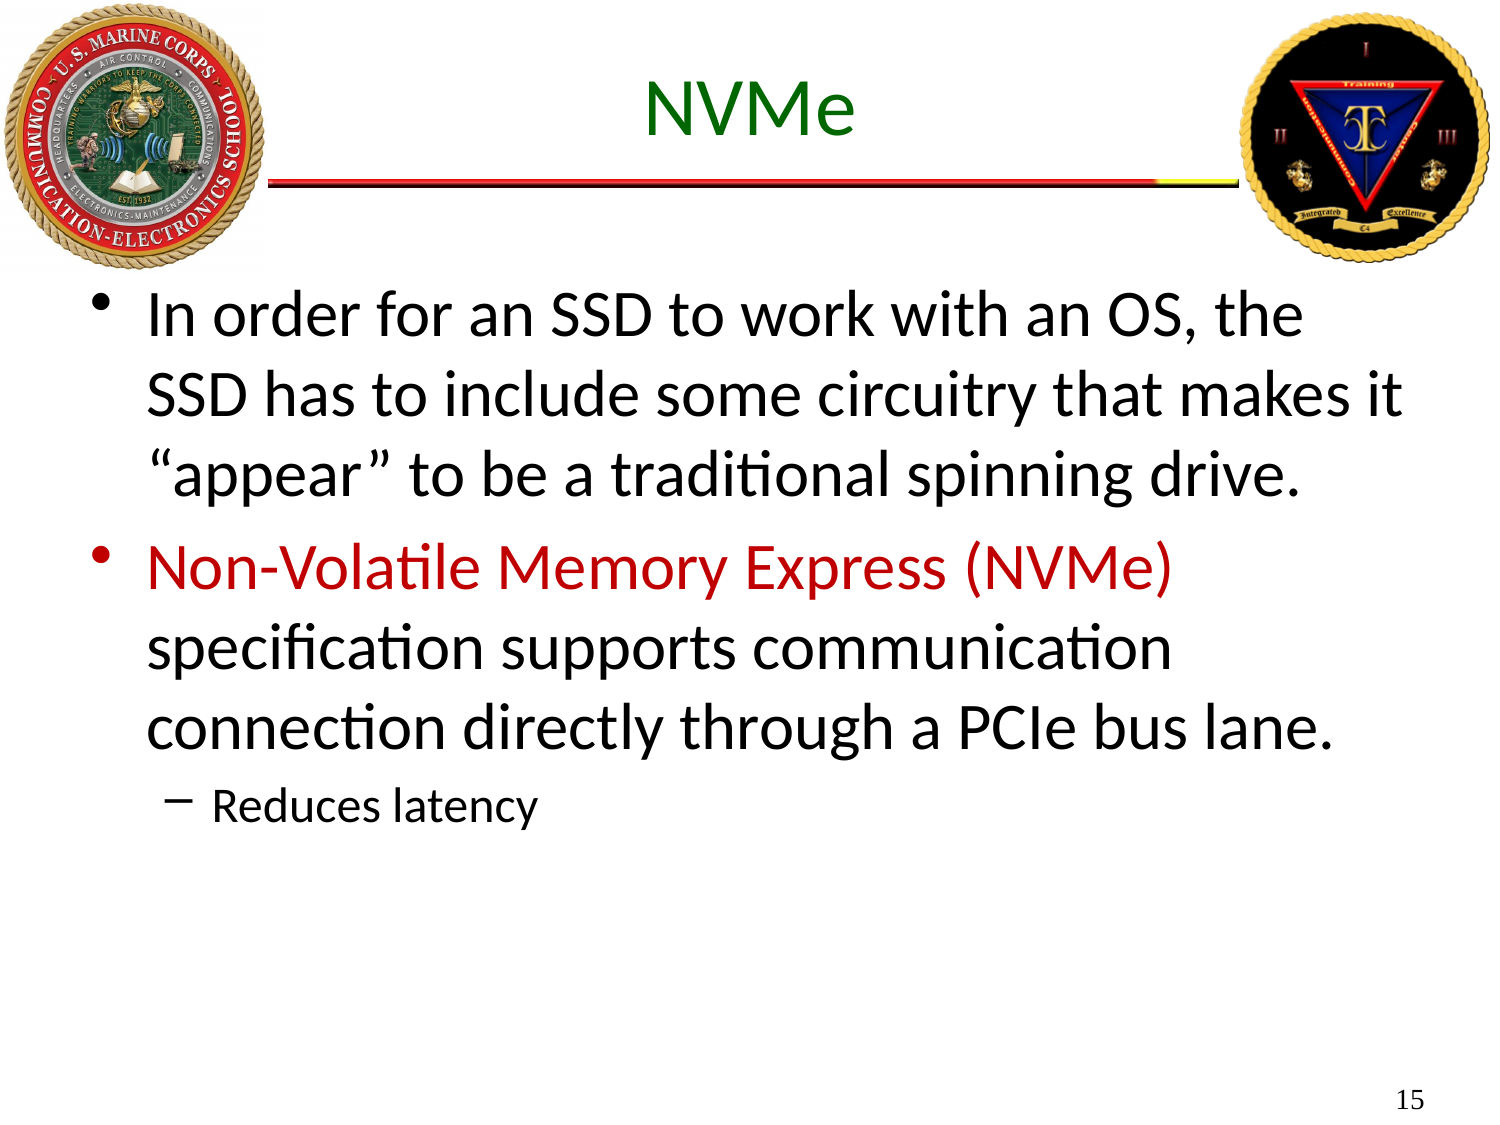

# NVMe
In order for an SSD to work with an OS, the SSD has to include some circuitry that makes it “appear” to be a traditional spinning drive.
Non-Volatile Memory Express (NVMe) specification supports communication connection directly through a PCIe bus lane.
Reduces latency